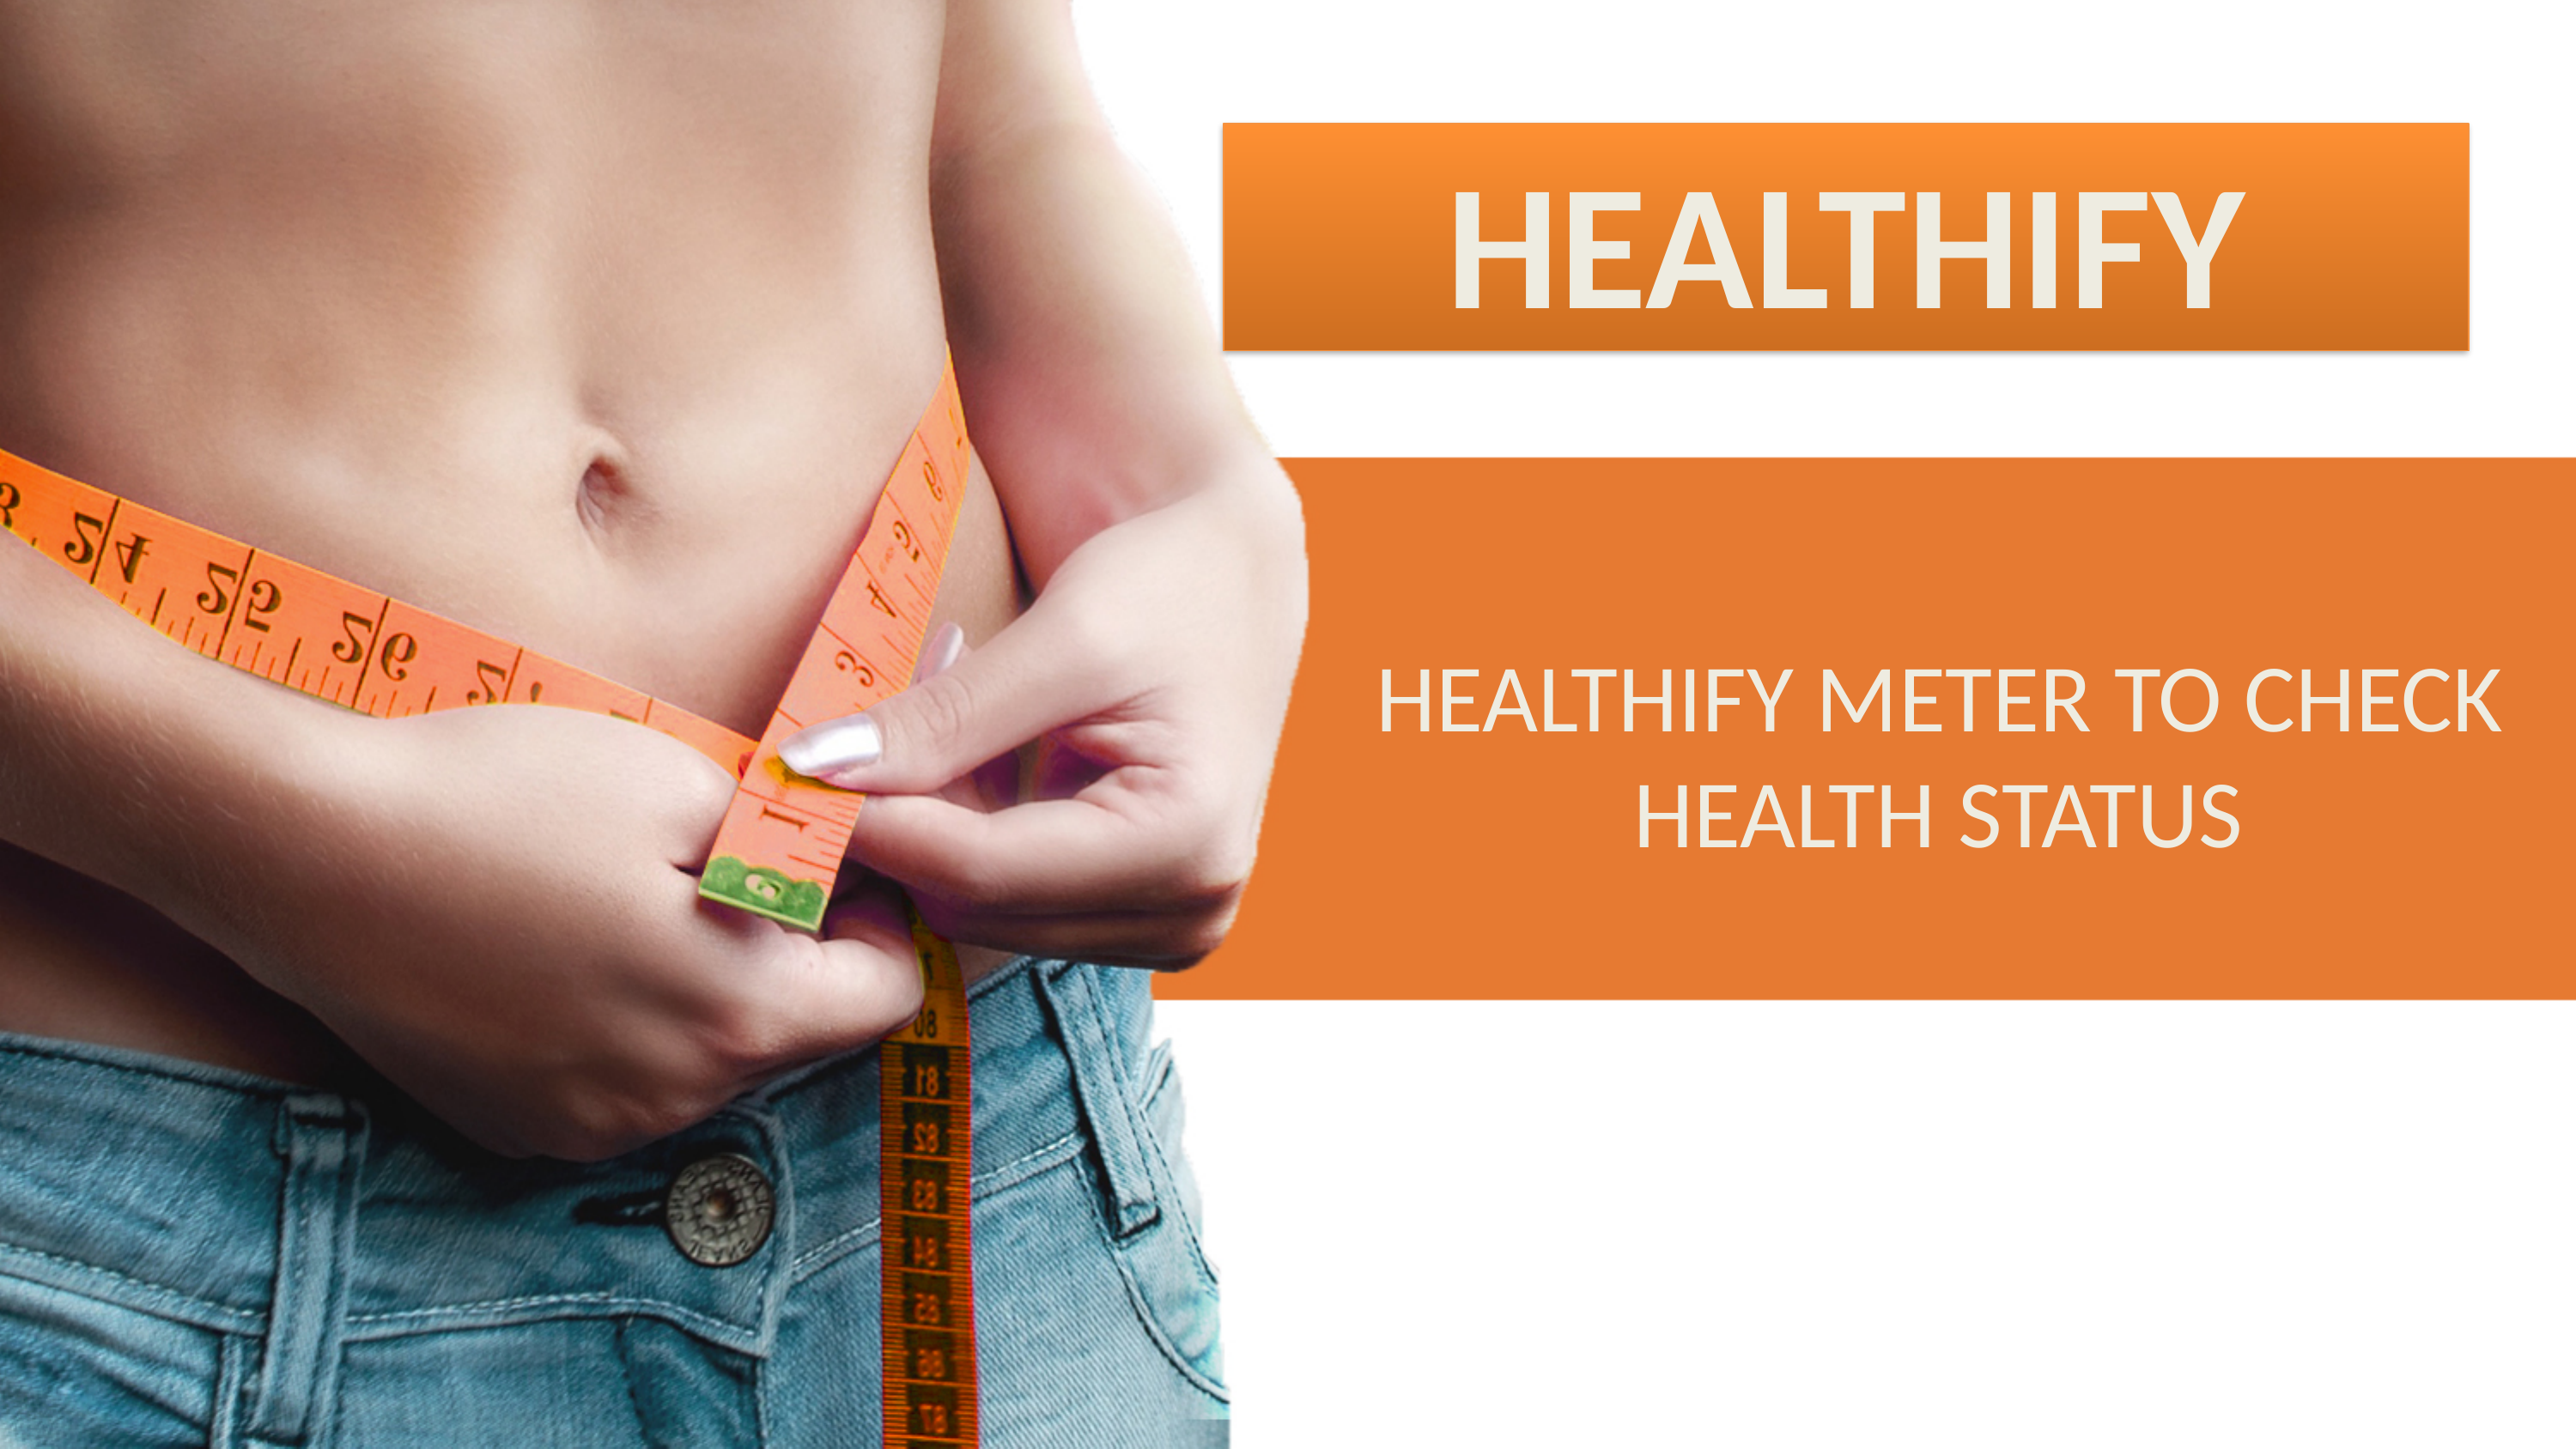

HEALTHIFY
HEALTHIFY METER TO CHECK 		HEALTH STATUS